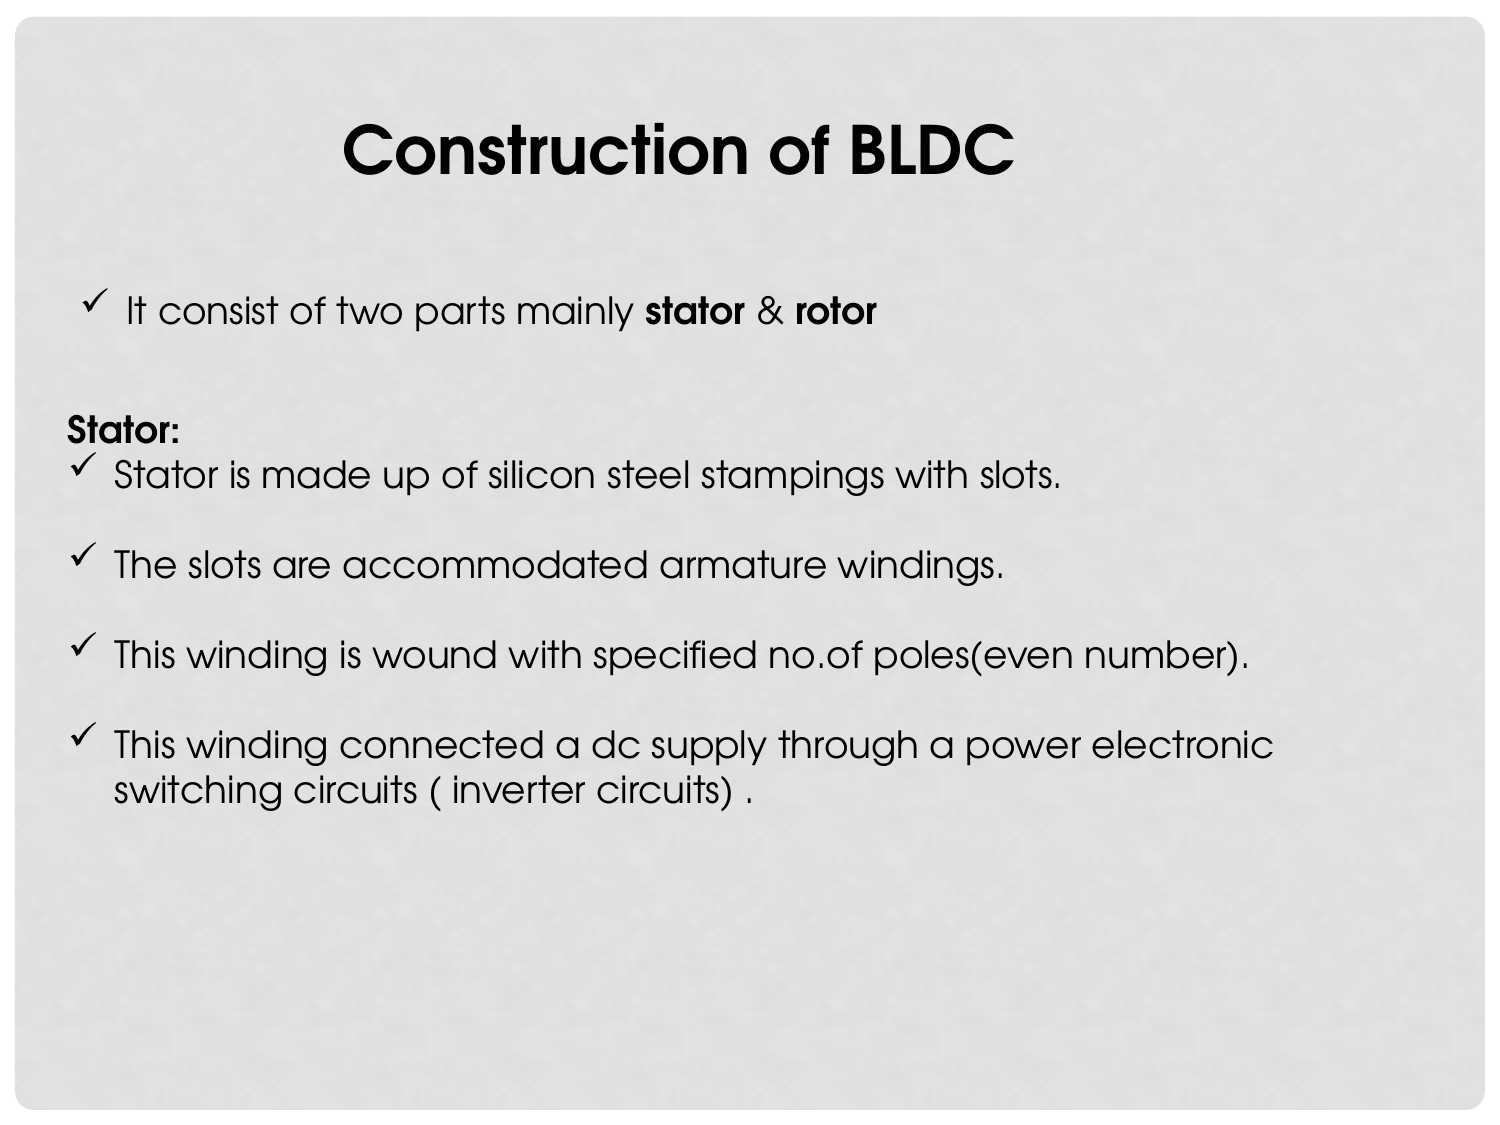

Construction of BLDC
It consist of two parts mainly stator & rotor

Stator:
Stator is made up of silicon steel stampings with slots.

The slots are accommodated armature windings.

This winding is wound with specified no.of poles(even number).

This winding connected a dc supply through a power electronic switching circuits ( inverter circuits) .